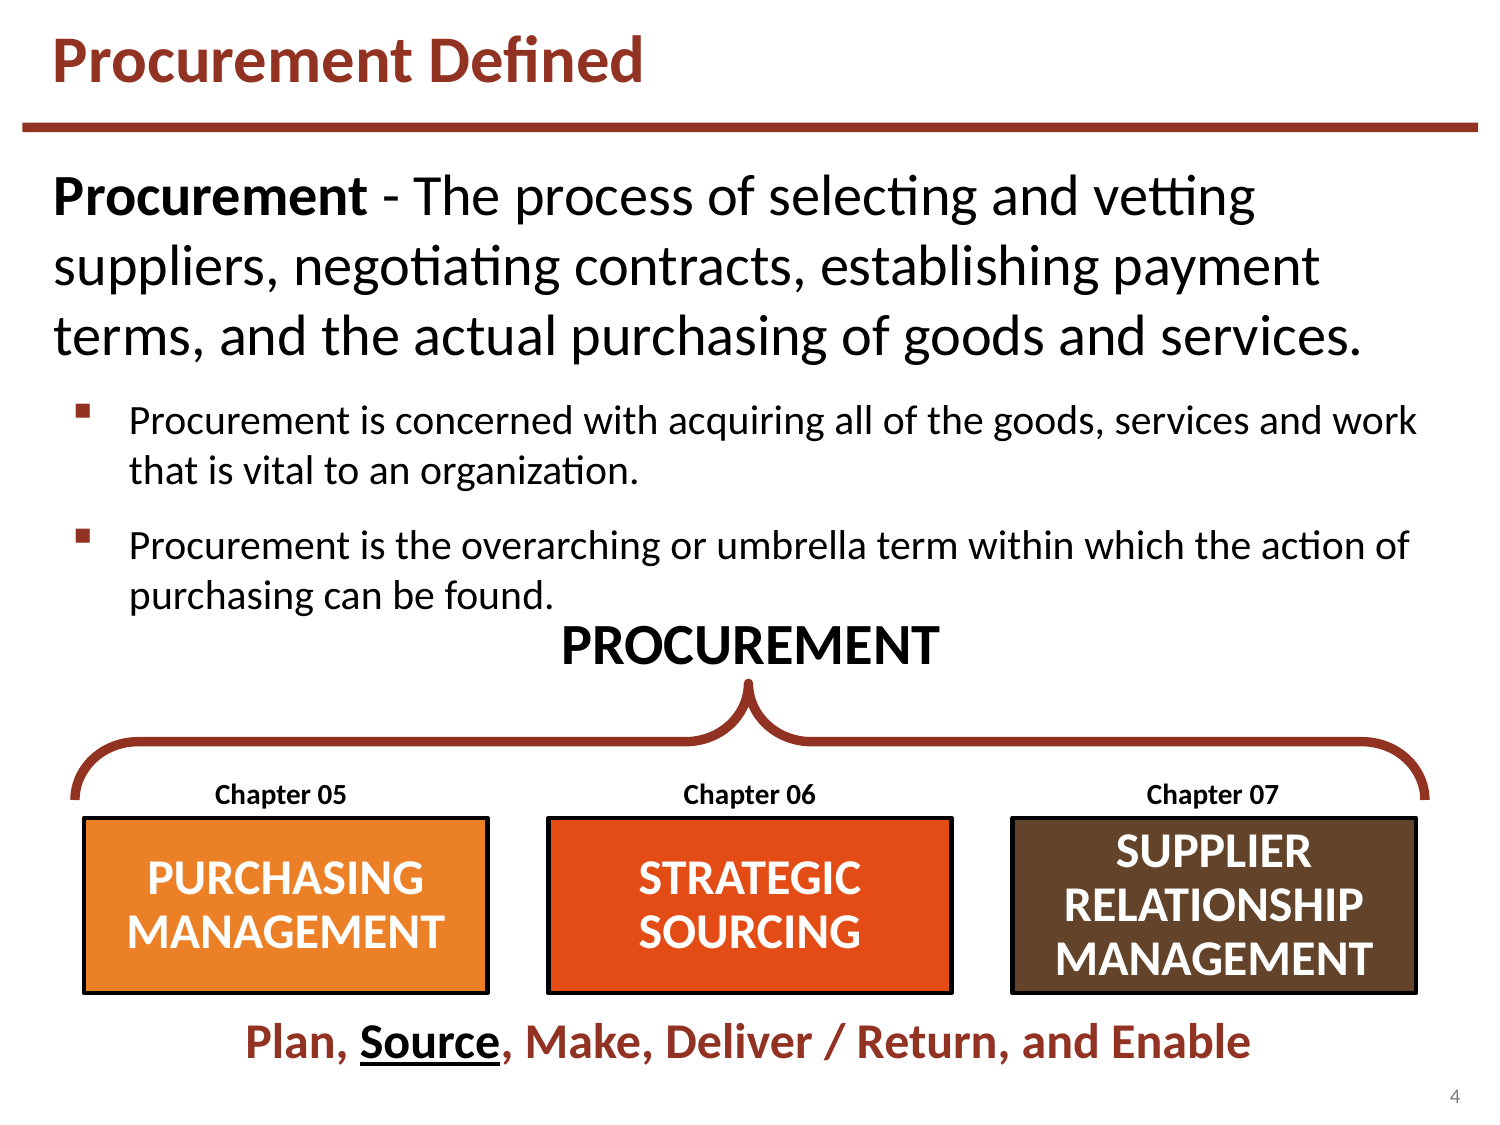

Procurement Defined

Procurement - The process of selecting and vetting suppliers, negotiating contracts, establishing payment terms, and the actual purchasing of goods and services.
Procurement is concerned with acquiring all of the goods, services and work that is vital to an organization.
Procurement is the overarching or umbrella term within which the action of purchasing can be found.
PROCUREMENT
Chapter 05
Chapter 06
Chapter 07

PURCHASING
MANAGEMENT
STRATEGIC
SOURCING
SUPPLIER RELATIONSHIP MANAGEMENT
Plan, Source, Make, Deliver / Return, and Enable
4